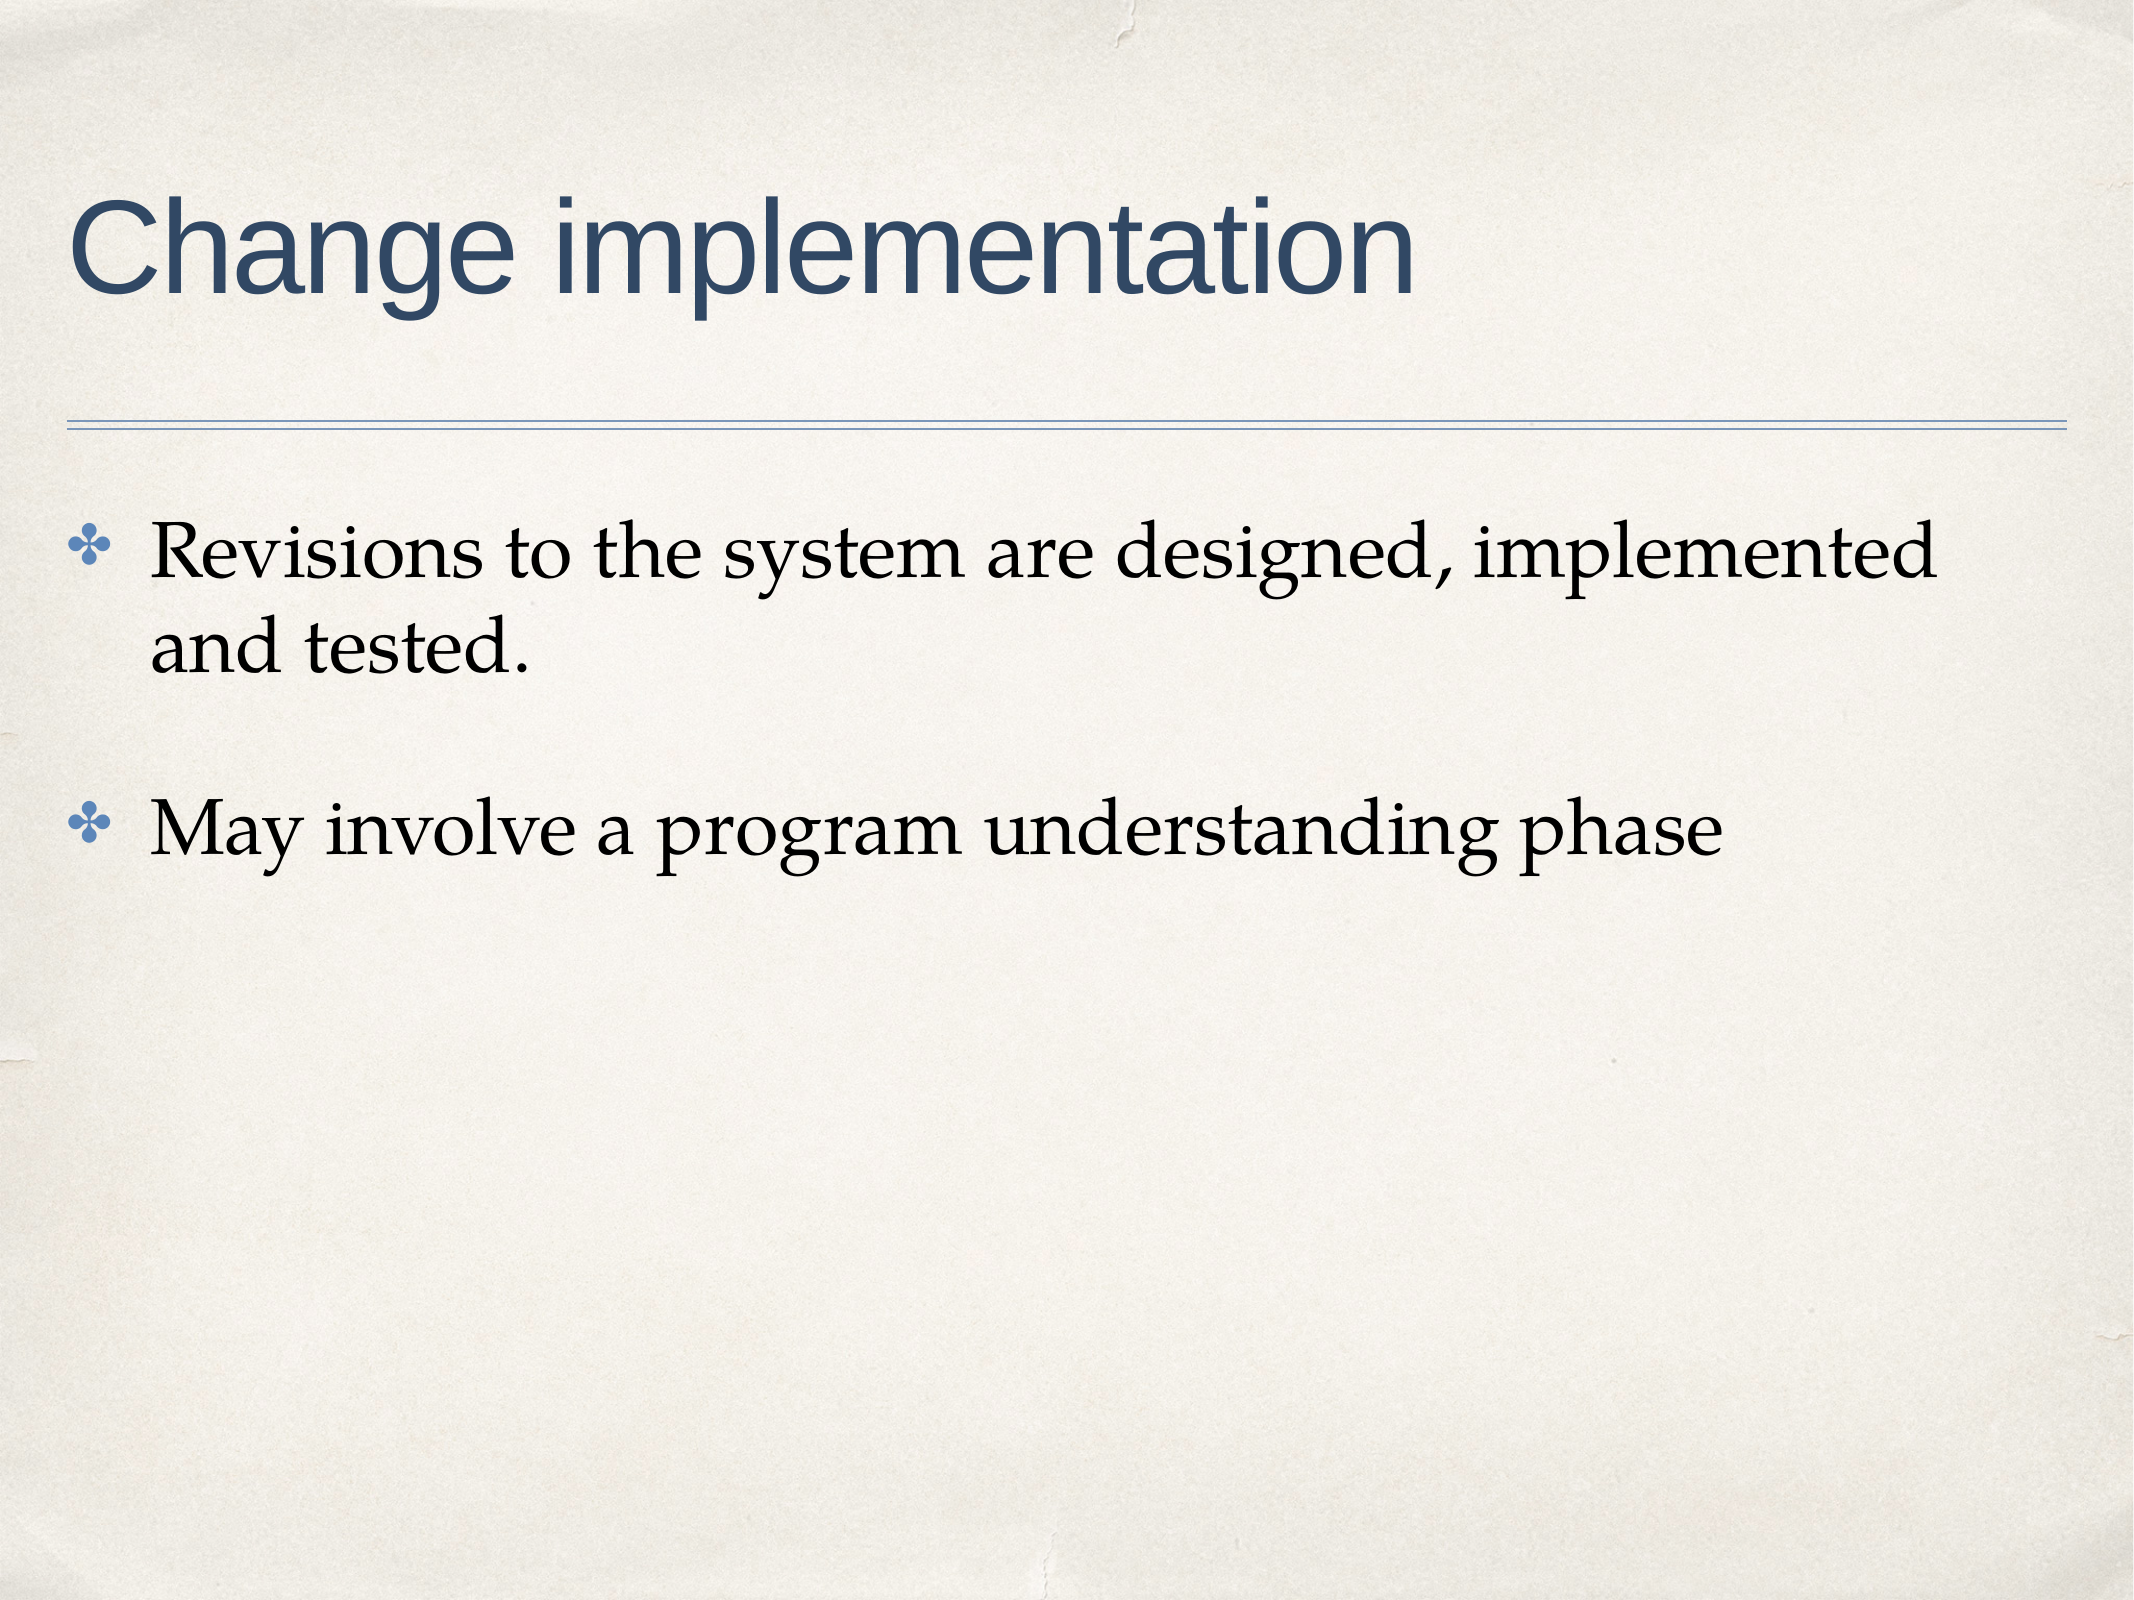

# Change implementation
Revisions to the system are designed, implemented and tested.
May involve a program understanding phase